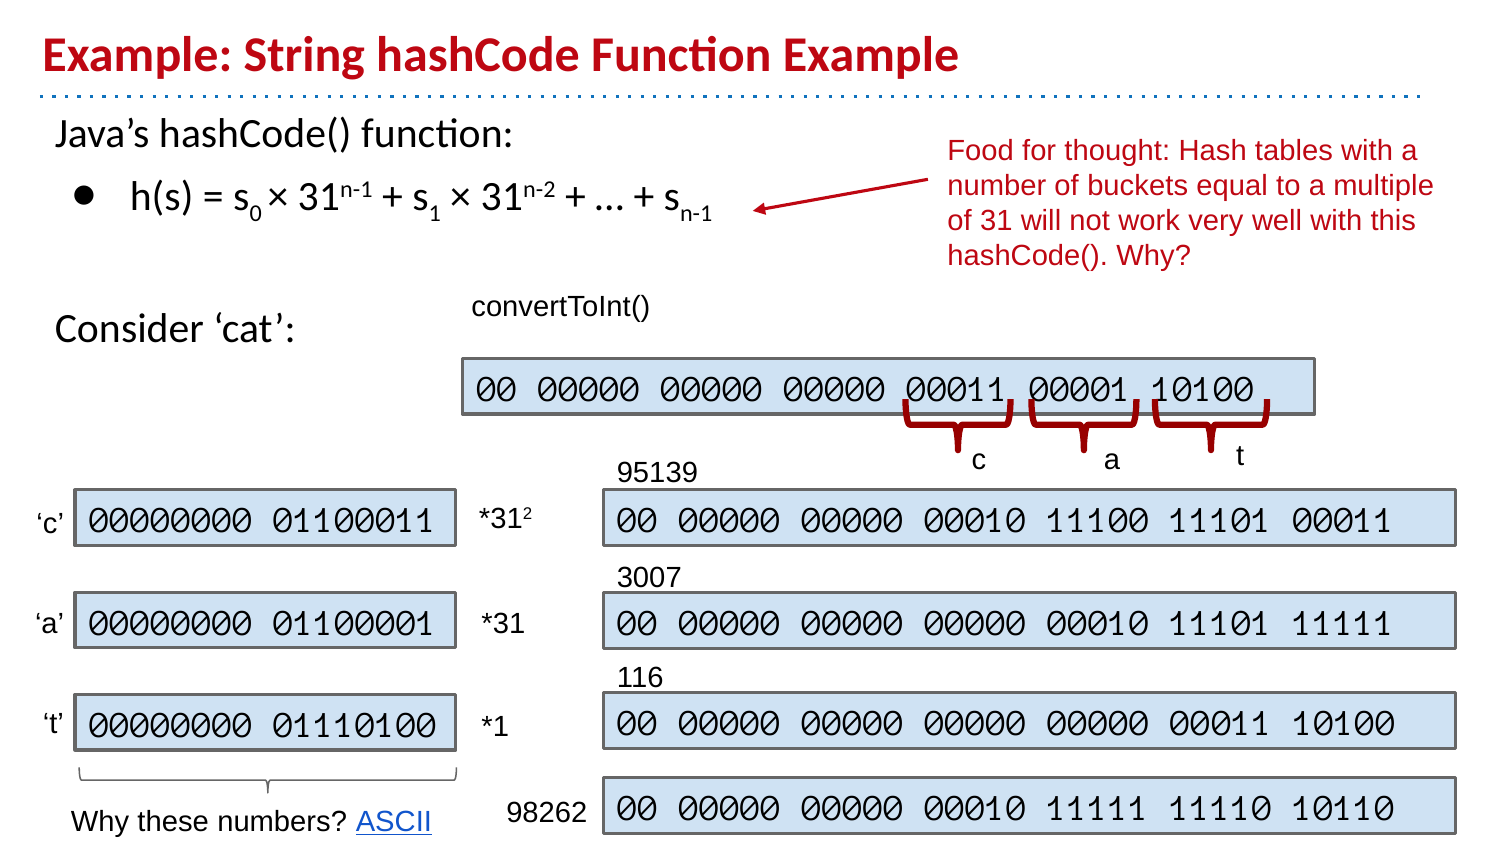

# Example: String hashCode Function Example
Java’s hashCode() function:
h(s) = s0 × 31n-1 + s1 × 31n-2 + … + sn-1

Consider ‘cat’:
Food for thought: Hash tables with a number of buckets equal to a multiple of 31 will not work very well with this hashCode(). Why?
convertToInt()
00 00000 00000 00000 00011 00001 10100

t
c
a
95139
00 00000 00000 00010 11100 11101 00011
*312
‘c’
00000000 01100011
3007
00 00000 00000 00000 00010 11101 11111
*31
‘a’
00000000 01100001

116
00 00000 00000 00000 00000 00011 10100
‘t’
00000000 01110100
*1
00 00000 00000 00010 11111 11110 10110
98262
Why these numbers? ASCII